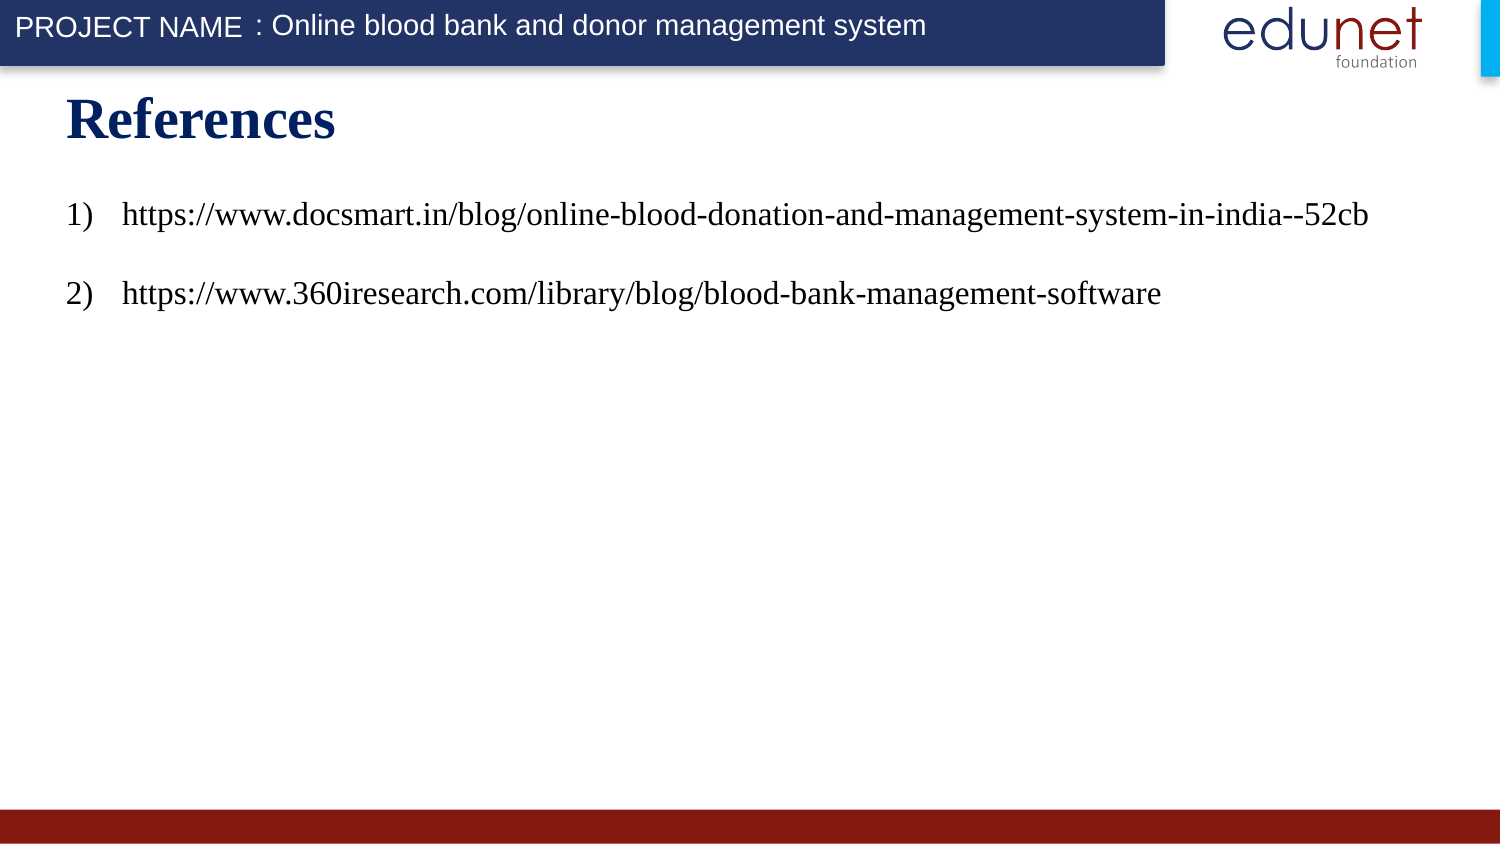

: Online blood bank and donor management system
References

https://www.docsmart.in/blog/online-blood-donation-and-management-system-in-india--52cb
https://www.360iresearch.com/library/blog/blood-bank-management-software